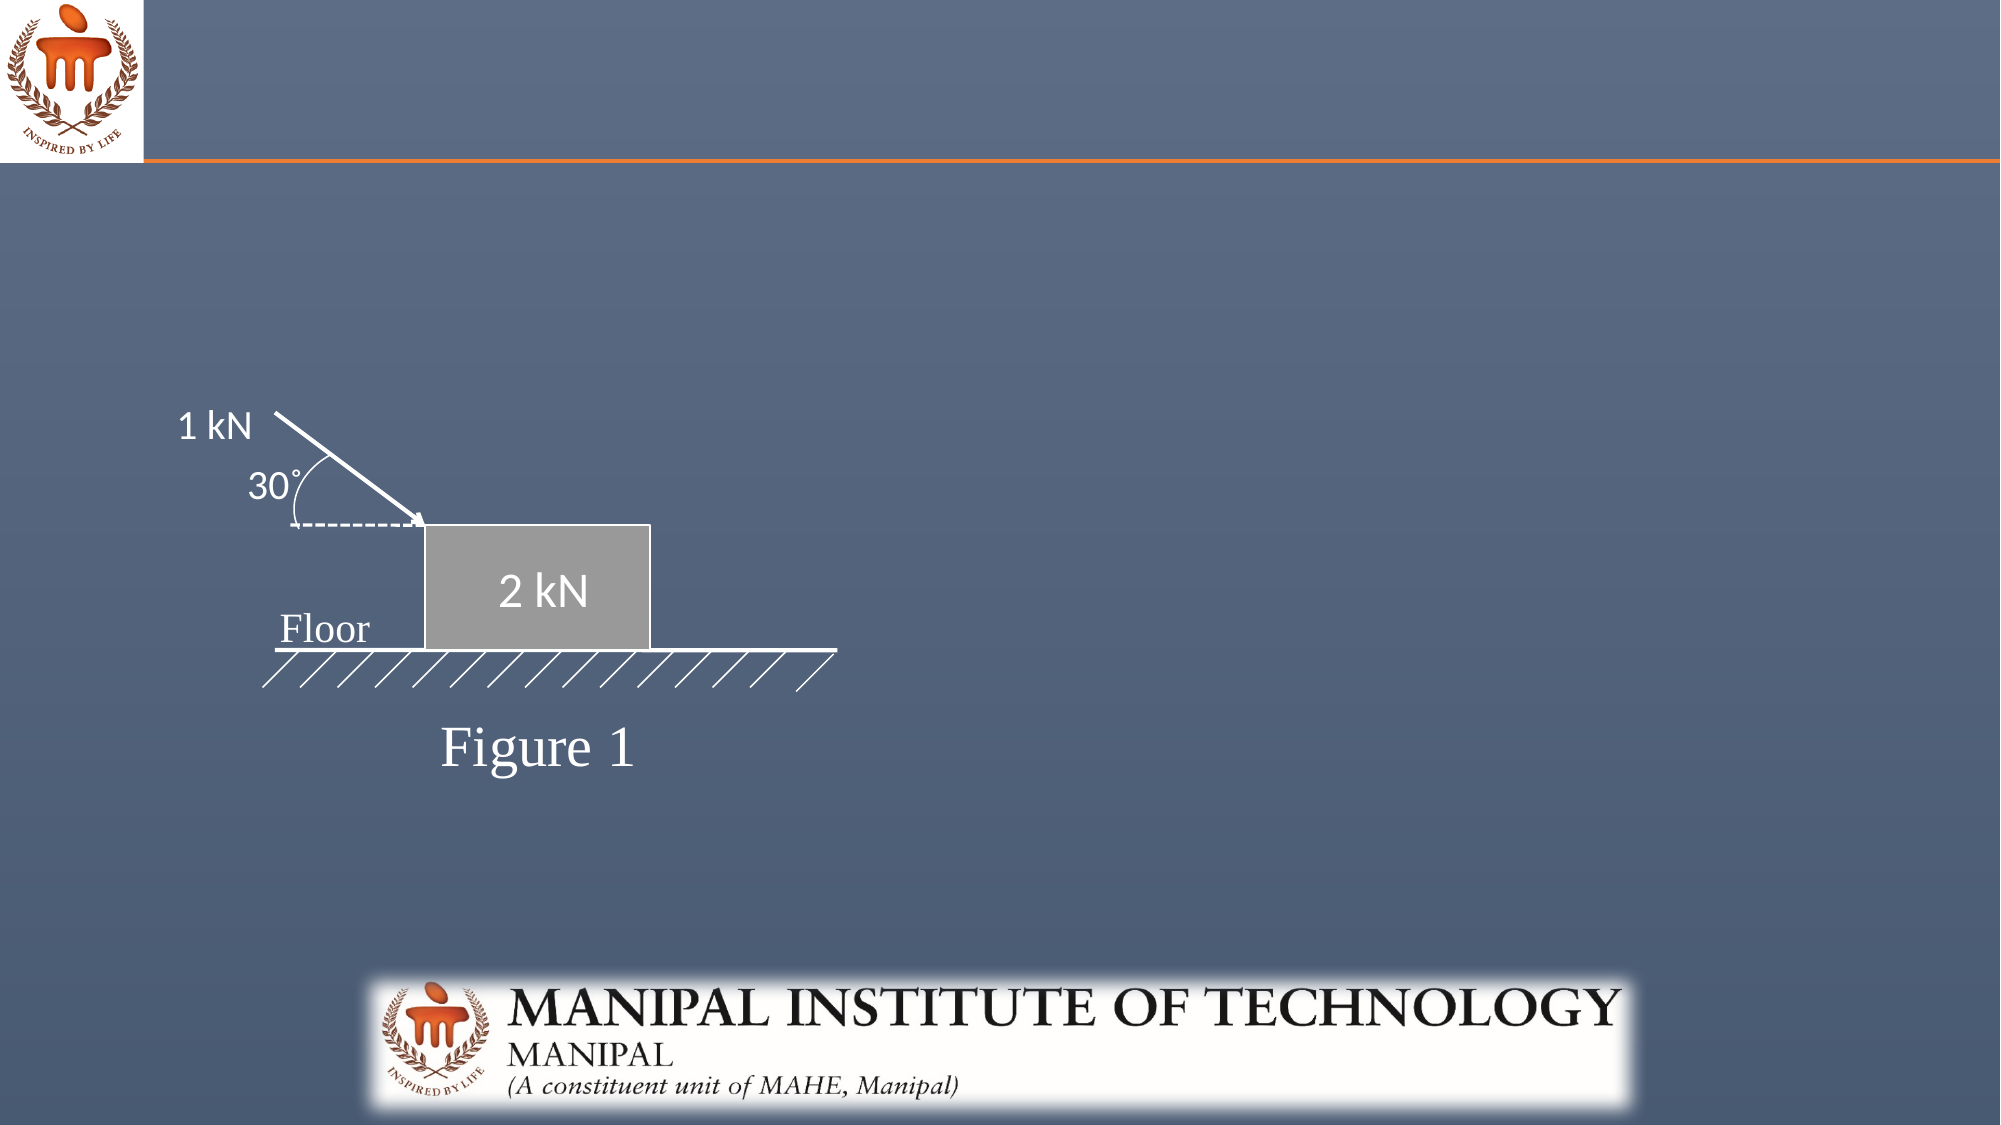

#

1 kN

30˚

2 kN
Floor
Figure 1